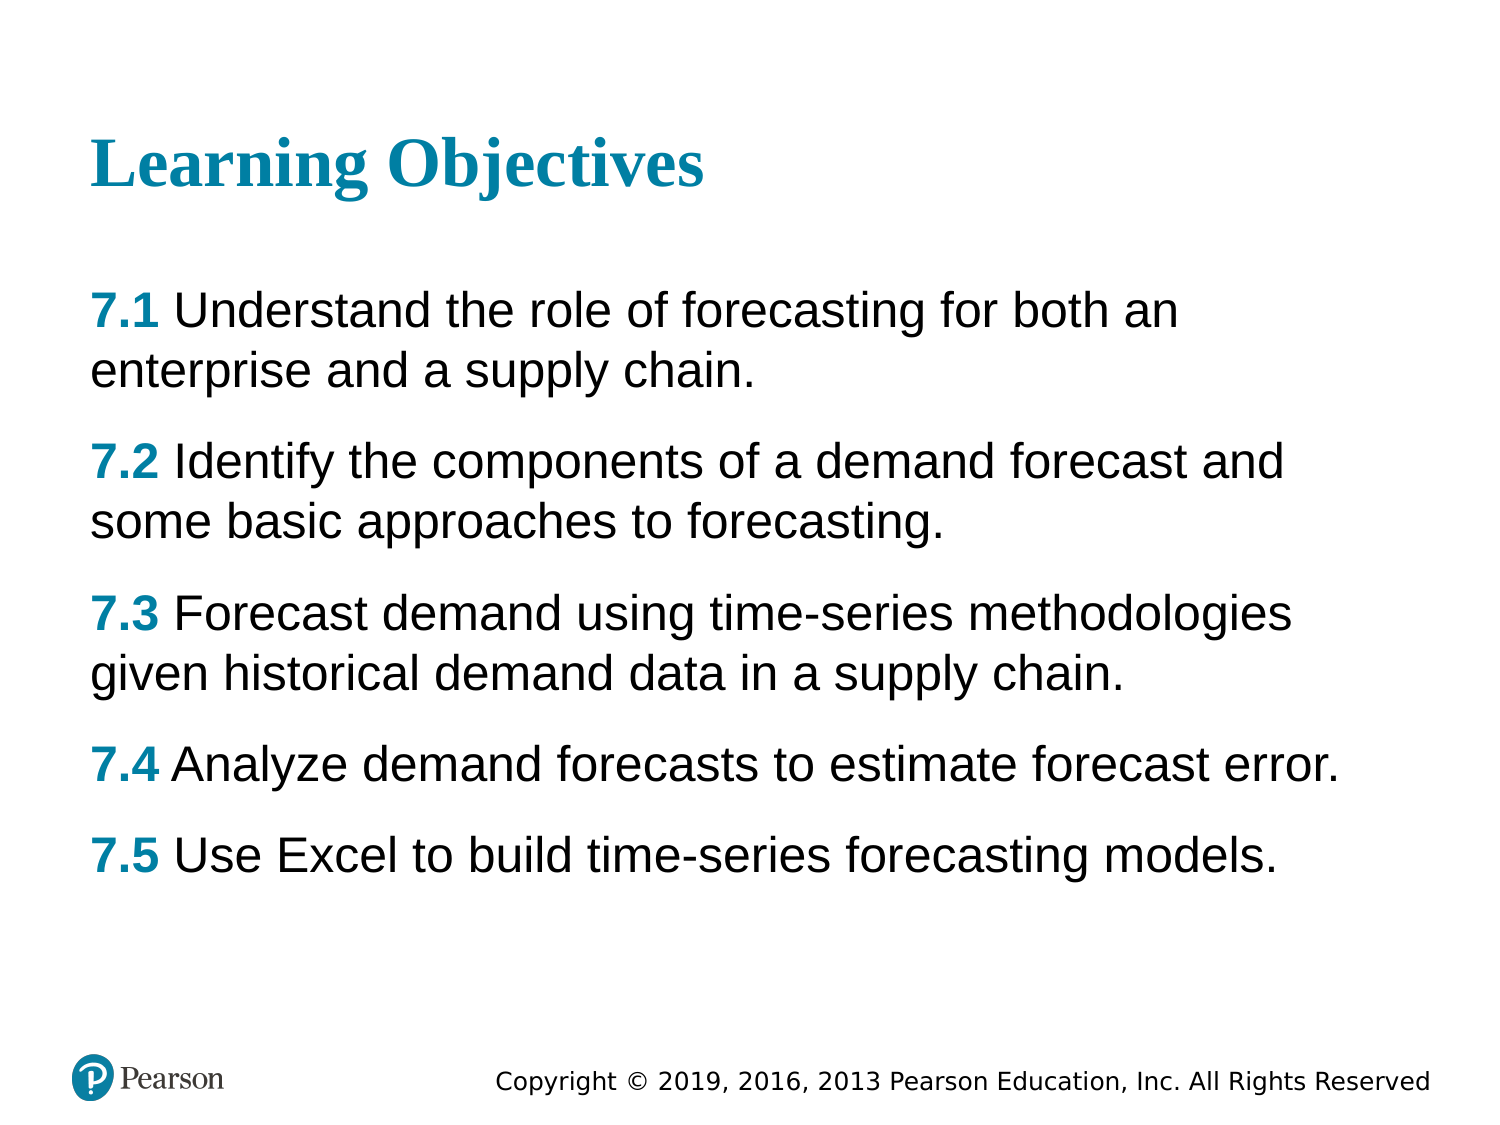

# Learning Objectives
7.1 Understand the role of forecasting for both an enterprise and a supply chain.
7.2 Identify the components of a demand forecast and some basic approaches to forecasting.
7.3 Forecast demand using time-series methodologies given historical demand data in a supply chain.
7.4 Analyze demand forecasts to estimate forecast error.
7.5 Use Excel to build time-series forecasting models.